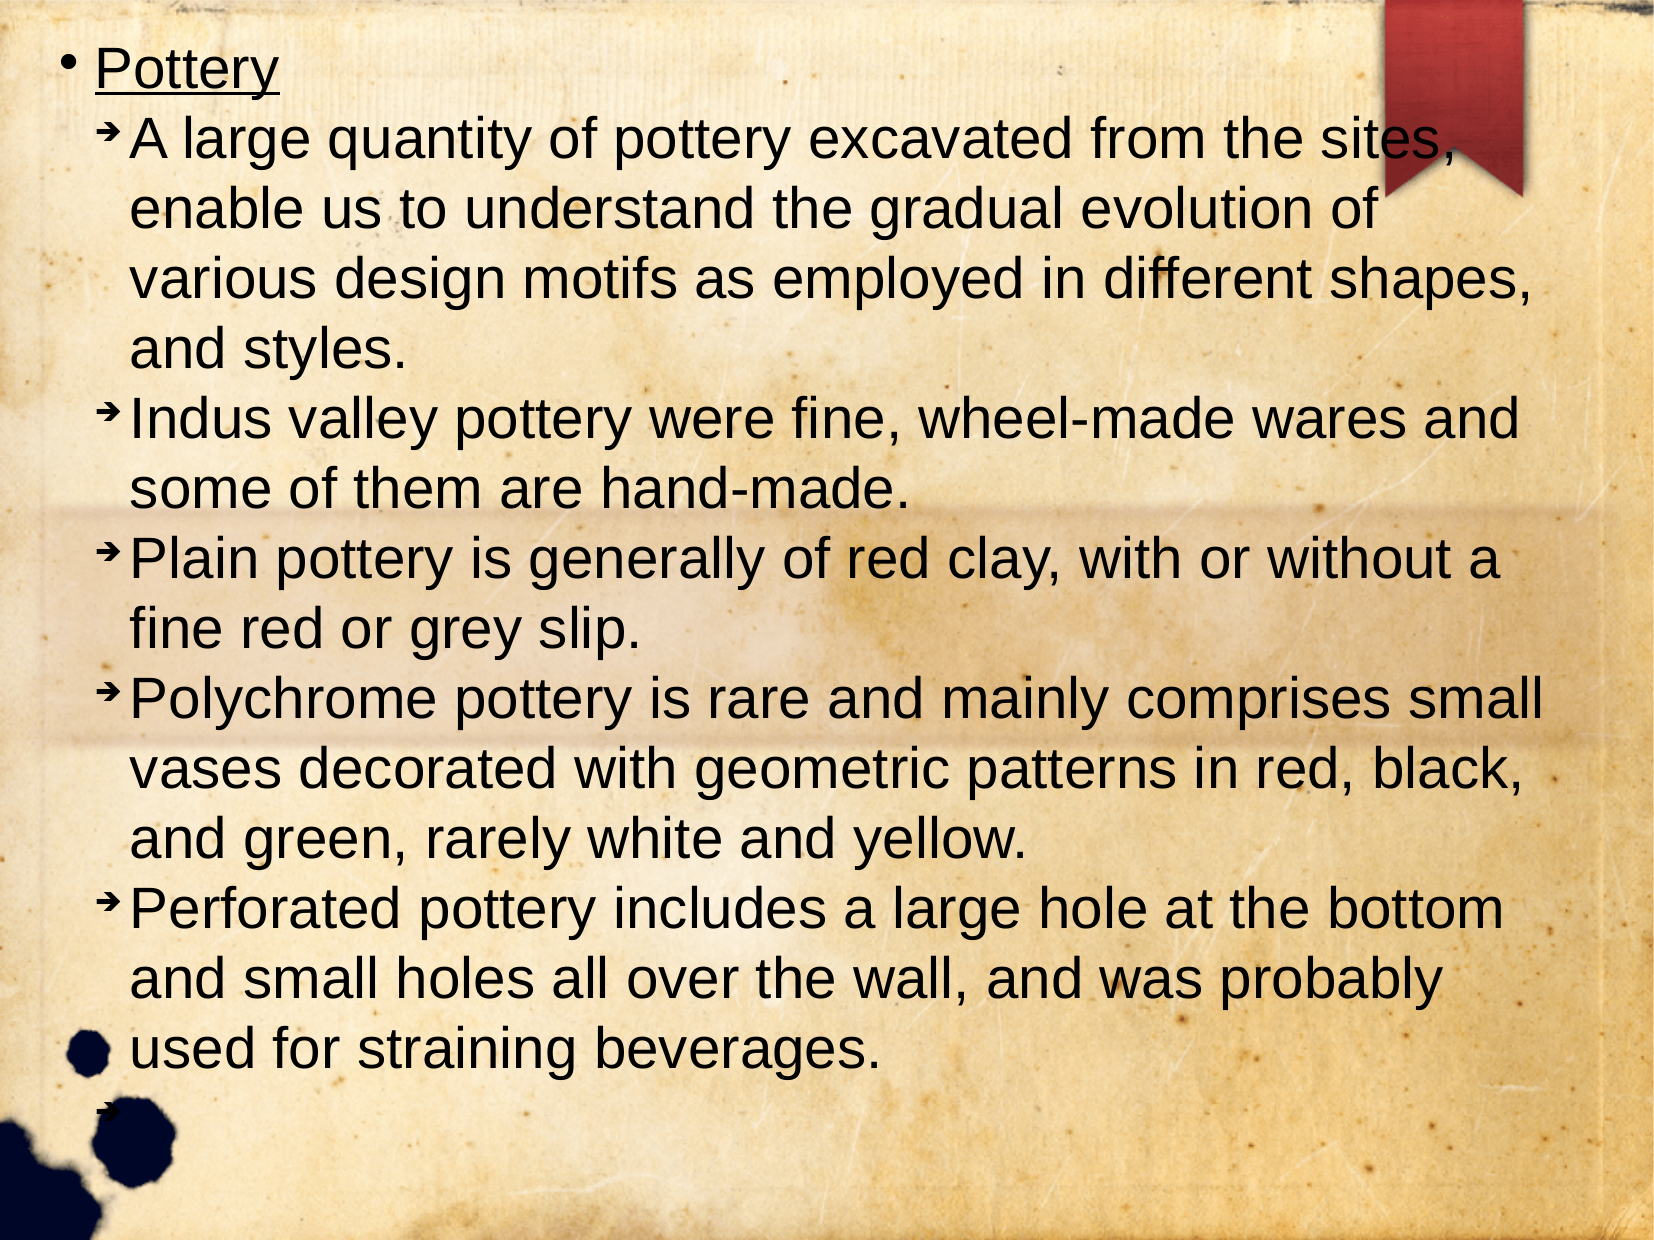

Pottery
A large quantity of pottery excavated from the sites, enable us to understand the gradual evolution of various design motifs as employed in different shapes, and styles.
Indus valley pottery were fine, wheel-made wares and some of them are hand-made.
Plain pottery is generally of red clay, with or without a fine red or grey slip.
Polychrome pottery is rare and mainly comprises small vases decorated with geometric patterns in red, black, and green, rarely white and yellow.
Perforated pottery includes a large hole at the bottom and small holes all over the wall, and was probably used for straining beverages.